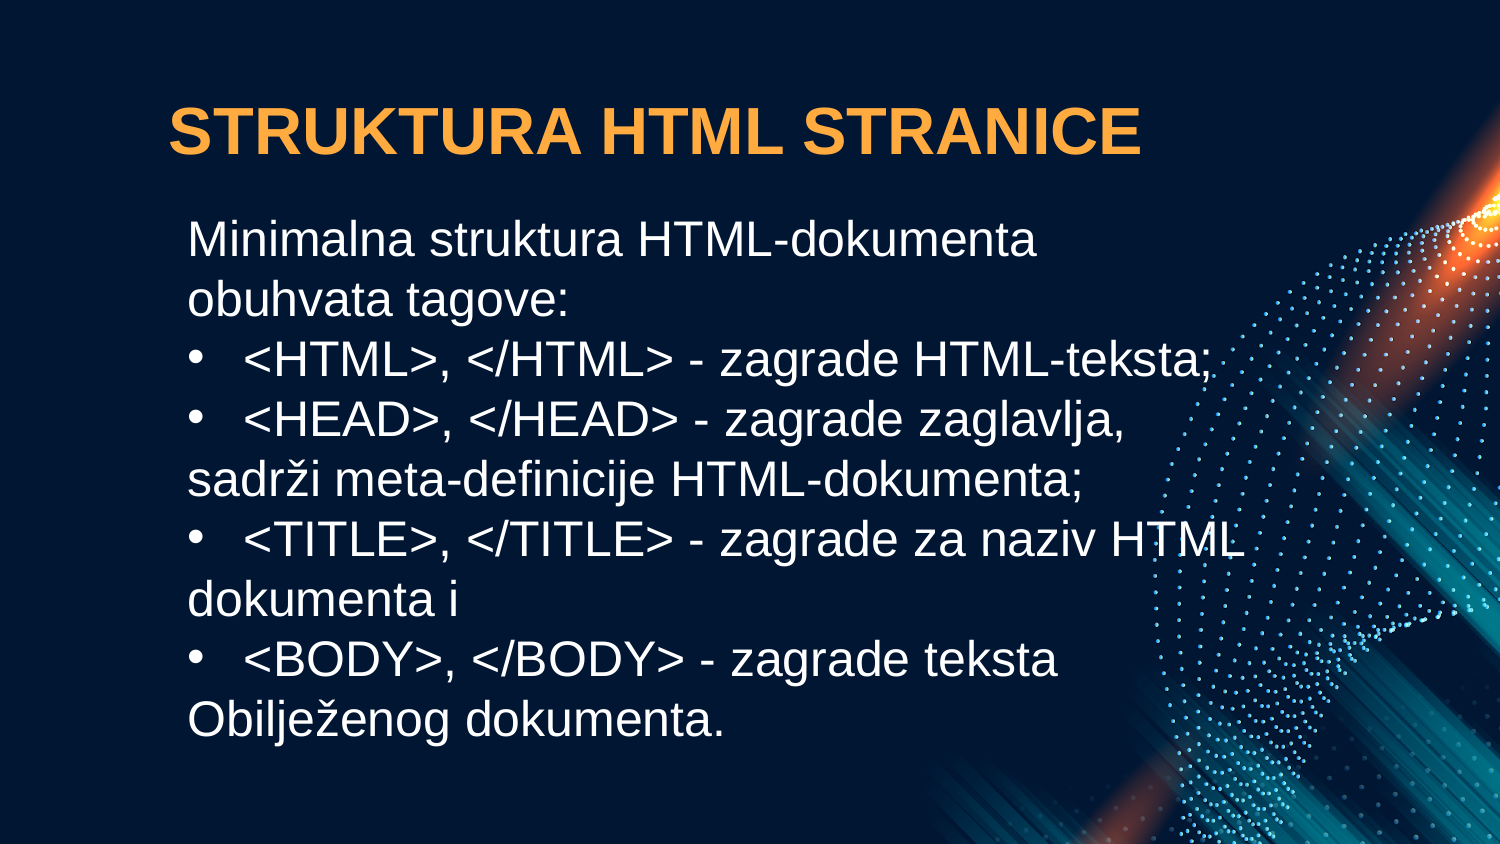

# STRUKTURA HTML STRANICE
Minimalna struktura HTML-dokumenta
obuhvata tagove:
<HTML>, </HTML> - zagrade HTML-teksta;
<HEAD>, </HEAD> - zagrade zaglavlja,
sadrži meta-definicije HTML-dokumenta;
<TITLE>, </TITLE> - zagrade za naziv HTML
dokumenta i
<BODY>, </BODY> - zagrade teksta
Obilježenog dokumenta.